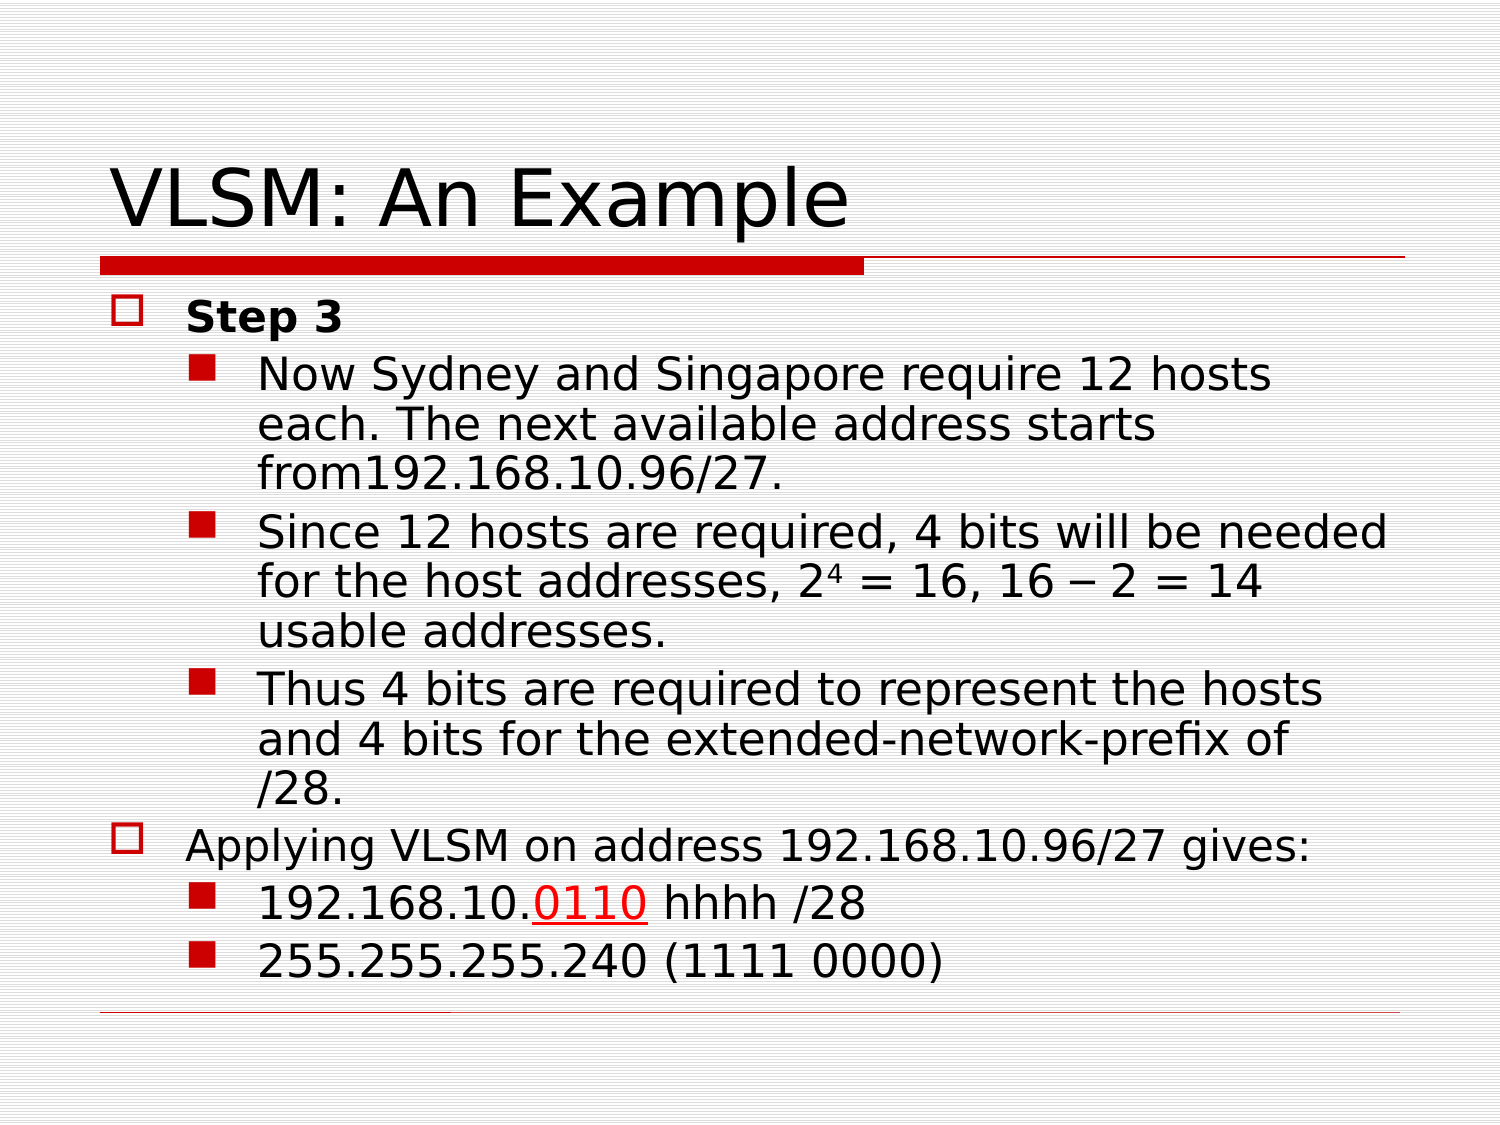

# VLSM: An Example
Step 3
Now Sydney and Singapore require 12 hosts each. The next available address starts from192.168.10.96/27.
Since 12 hosts are required, 4 bits will be needed for the host addresses, 24 = 16, 16 – 2 = 14 usable addresses.
Thus 4 bits are required to represent the hosts and 4 bits for the extended-network-prefix of /28.
Applying VLSM on address 192.168.10.96/27 gives:
192.168.10.0110 hhhh /28
255.255.255.240 (1111 0000)